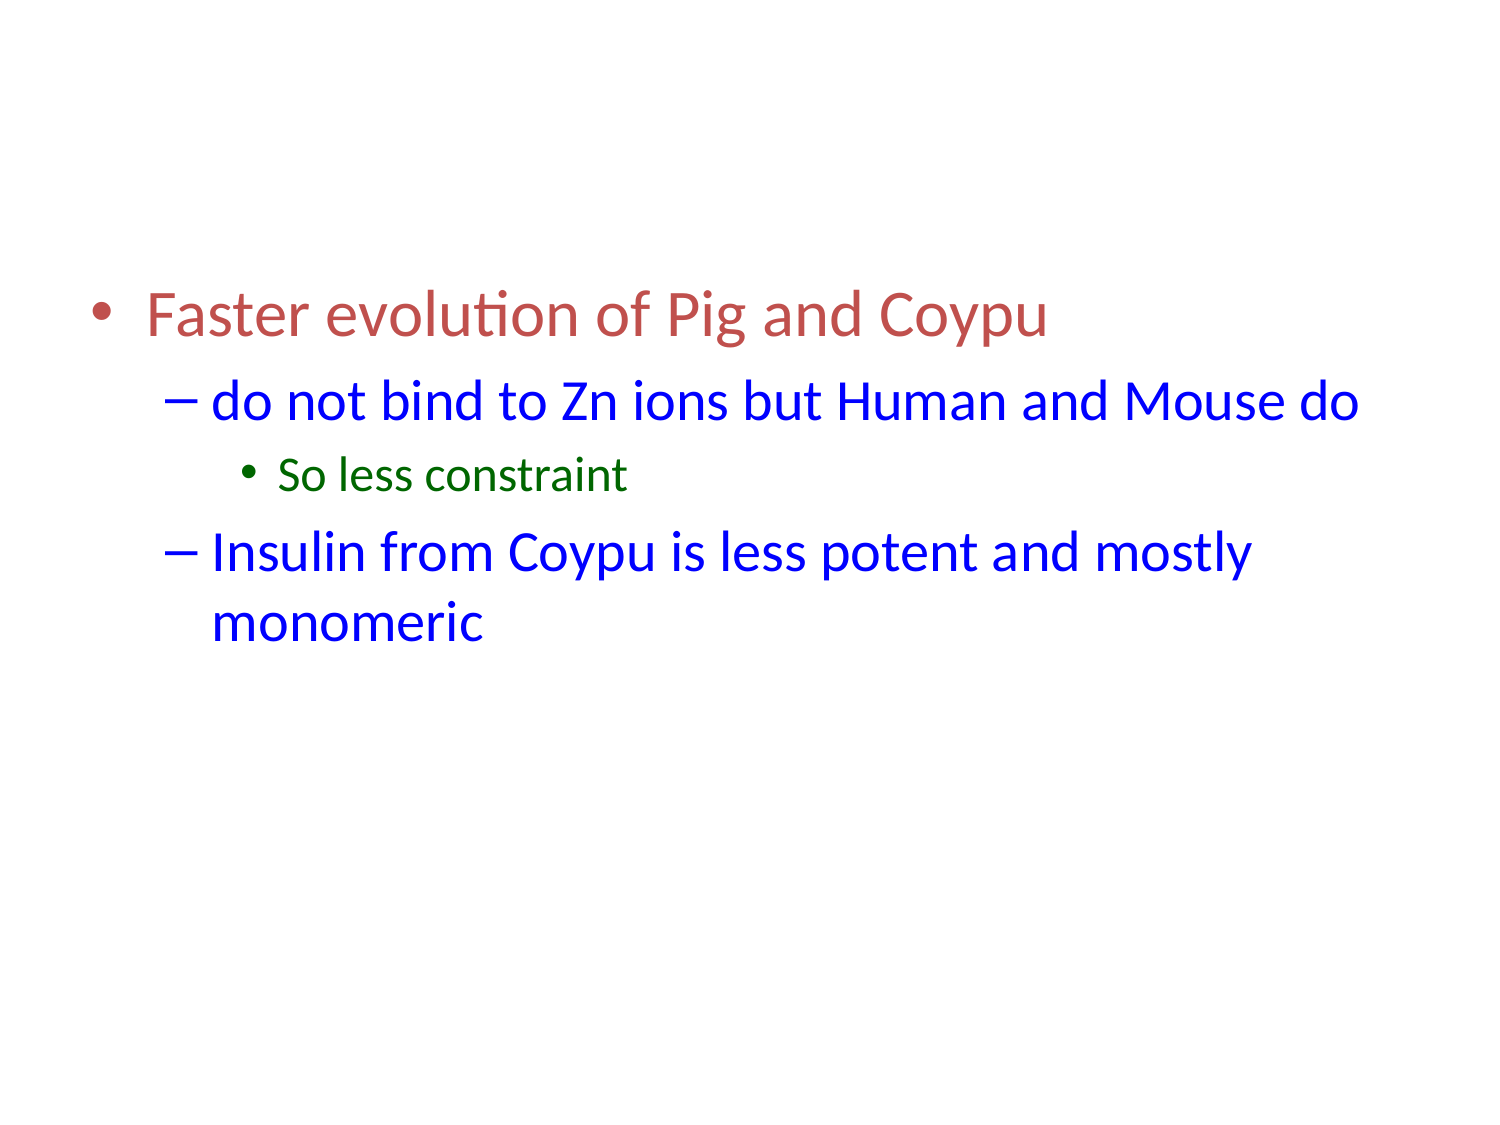

#
Faster evolution of Pig and Coypu
do not bind to Zn ions but Human and Mouse do
So less constraint
Insulin from Coypu is less potent and mostly monomeric